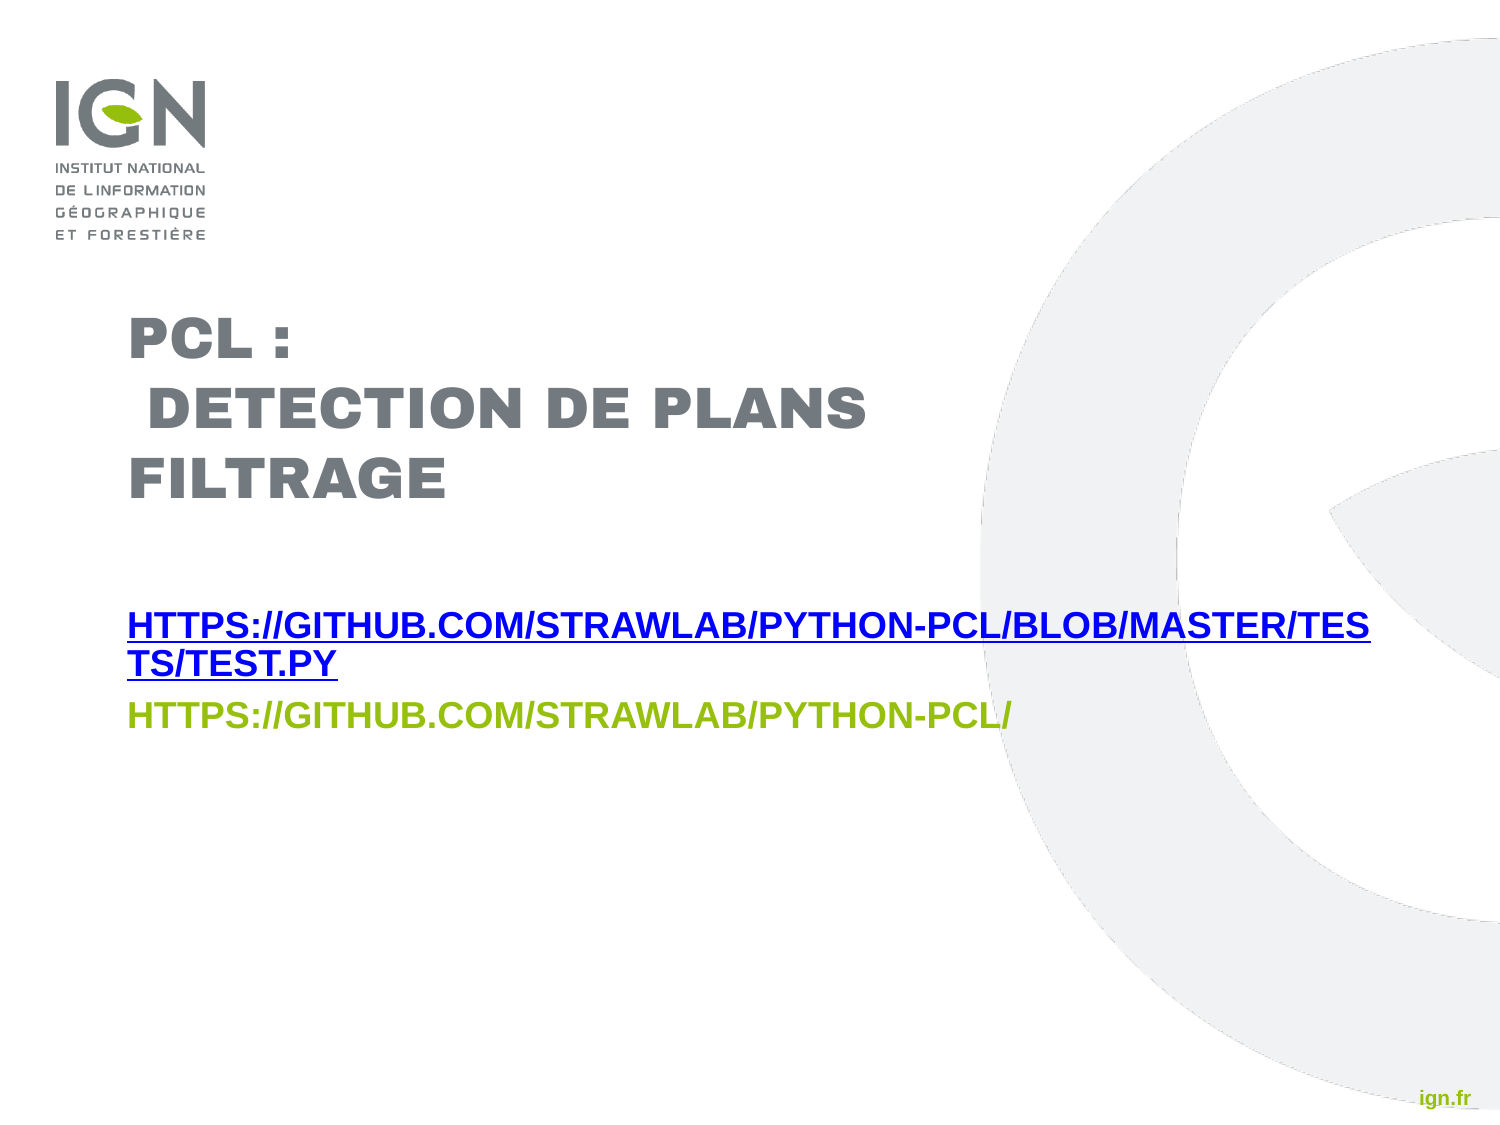

# PCL : Detection de plans filtrage
https://github.com/strawlab/python-pcl/blob/master/tests/test.py
https://github.com/strawlab/python-pcl/